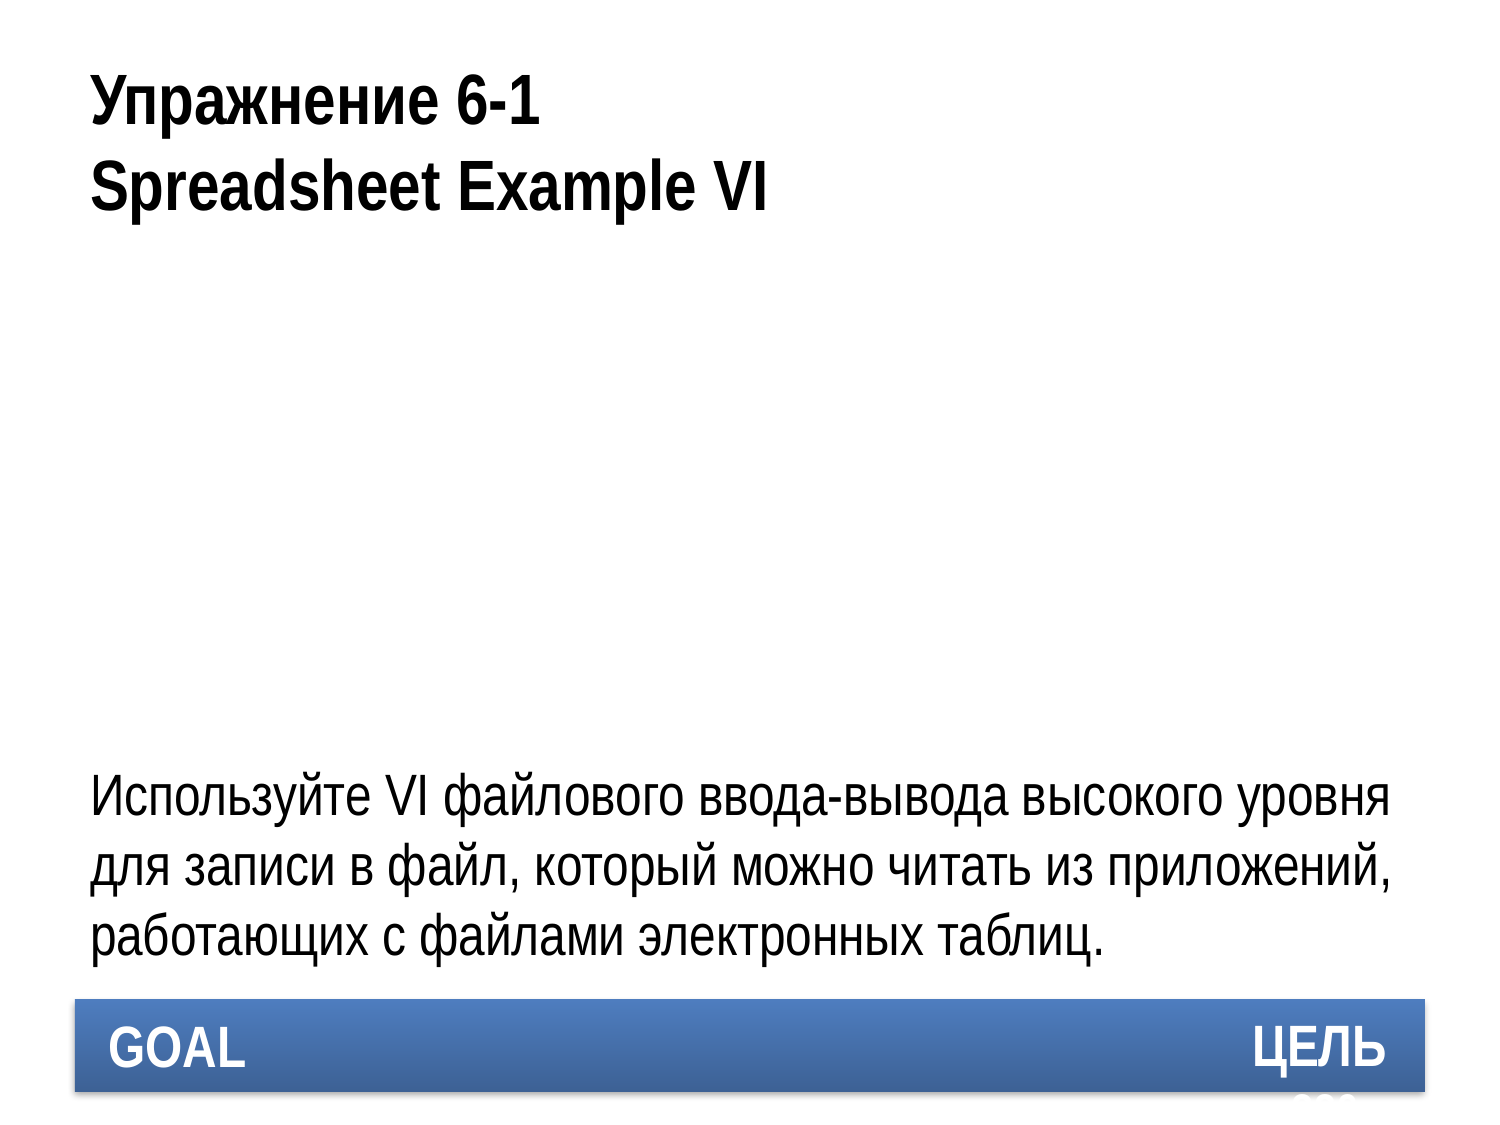

# Упражнение 6-1 Spreadsheet Example VI
Используйте VI файлового ввода-вывода высокого уровня для записи в файл, который можно читать из приложений, работающих с файлами электронных таблиц.
ЦЕЛЬ
220